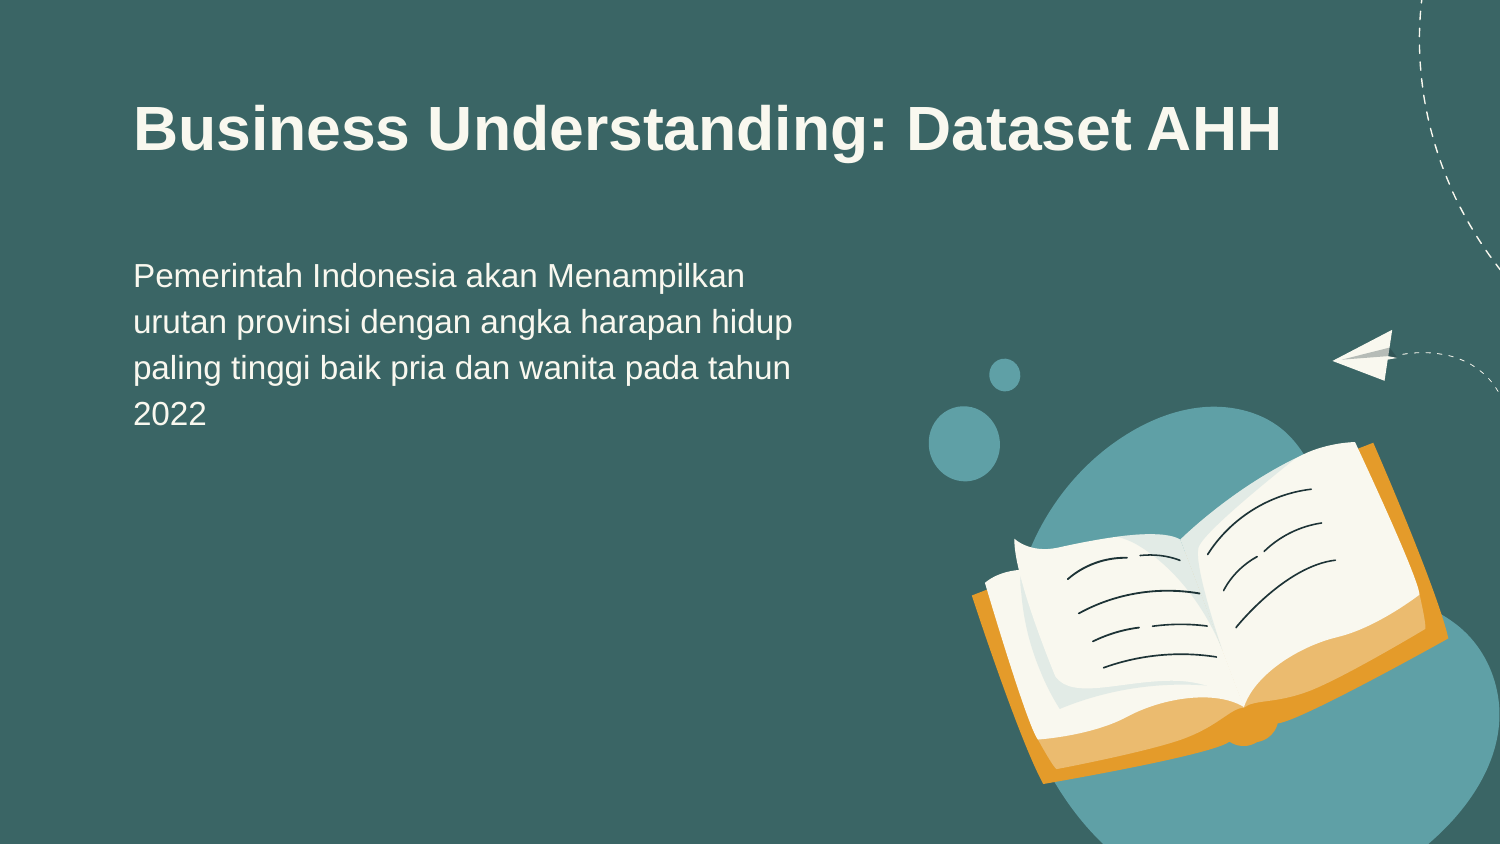

# Business Understanding: Dataset AHH

Pemerintah Indonesia akan Menampilkan urutan provinsi dengan angka harapan hidup paling tinggi baik pria dan wanita pada tahun 2022